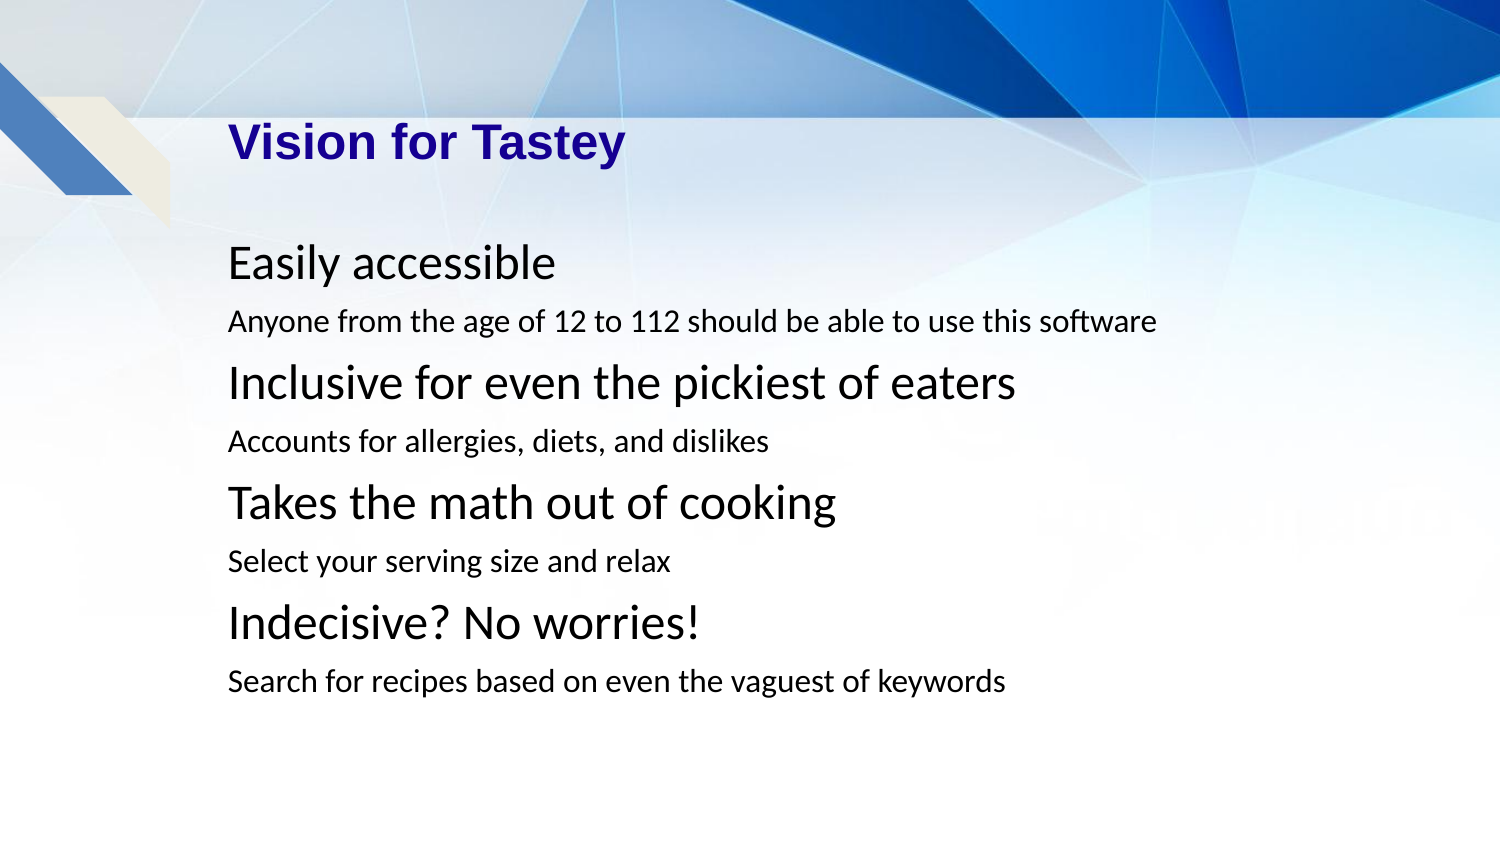

# Vision for Tastey
Easily accessible
Anyone from the age of 12 to 112 should be able to use this software
Inclusive for even the pickiest of eaters
Accounts for allergies, diets, and dislikes
Takes the math out of cooking
Select your serving size and relax
Indecisive? No worries!
Search for recipes based on even the vaguest of keywords